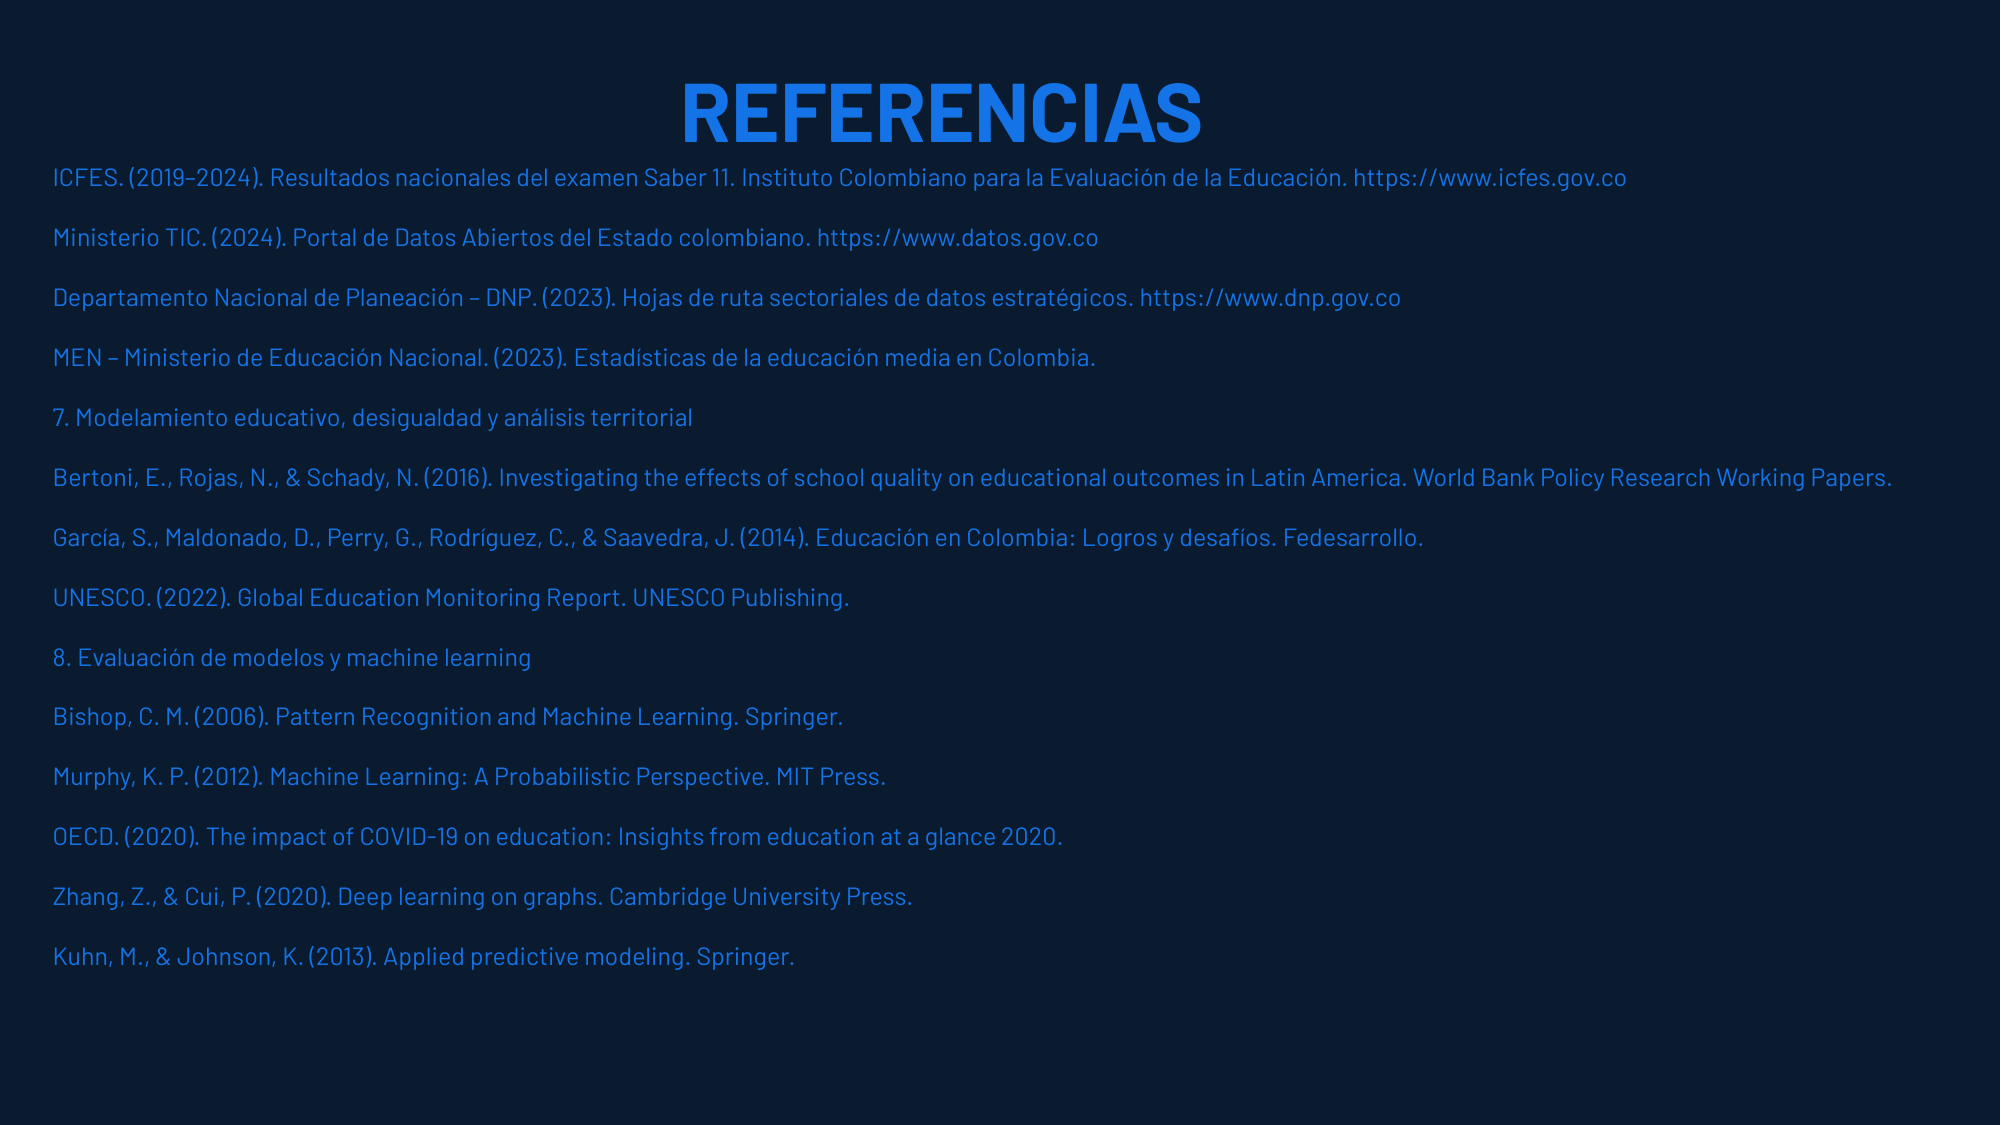

REFERENCIAS
ICFES. (2019–2024). Resultados nacionales del examen Saber 11. Instituto Colombiano para la Evaluación de la Educación. https://www.icfes.gov.co

Ministerio TIC. (2024). Portal de Datos Abiertos del Estado colombiano. https://www.datos.gov.co

Departamento Nacional de Planeación – DNP. (2023). Hojas de ruta sectoriales de datos estratégicos. https://www.dnp.gov.co

MEN – Ministerio de Educación Nacional. (2023). Estadísticas de la educación media en Colombia.

7. Modelamiento educativo, desigualdad y análisis territorial

Bertoni, E., Rojas, N., & Schady, N. (2016). Investigating the effects of school quality on educational outcomes in Latin America. World Bank Policy Research Working Papers.

García, S., Maldonado, D., Perry, G., Rodríguez, C., & Saavedra, J. (2014). Educación en Colombia: Logros y desafíos. Fedesarrollo.

UNESCO. (2022). Global Education Monitoring Report. UNESCO Publishing.

8. Evaluación de modelos y machine learning

Bishop, C. M. (2006). Pattern Recognition and Machine Learning. Springer.

Murphy, K. P. (2012). Machine Learning: A Probabilistic Perspective. MIT Press.

OECD. (2020). The impact of COVID-19 on education: Insights from education at a glance 2020.

Zhang, Z., & Cui, P. (2020). Deep learning on graphs. Cambridge University Press.

Kuhn, M., & Johnson, K. (2013). Applied predictive modeling. Springer.